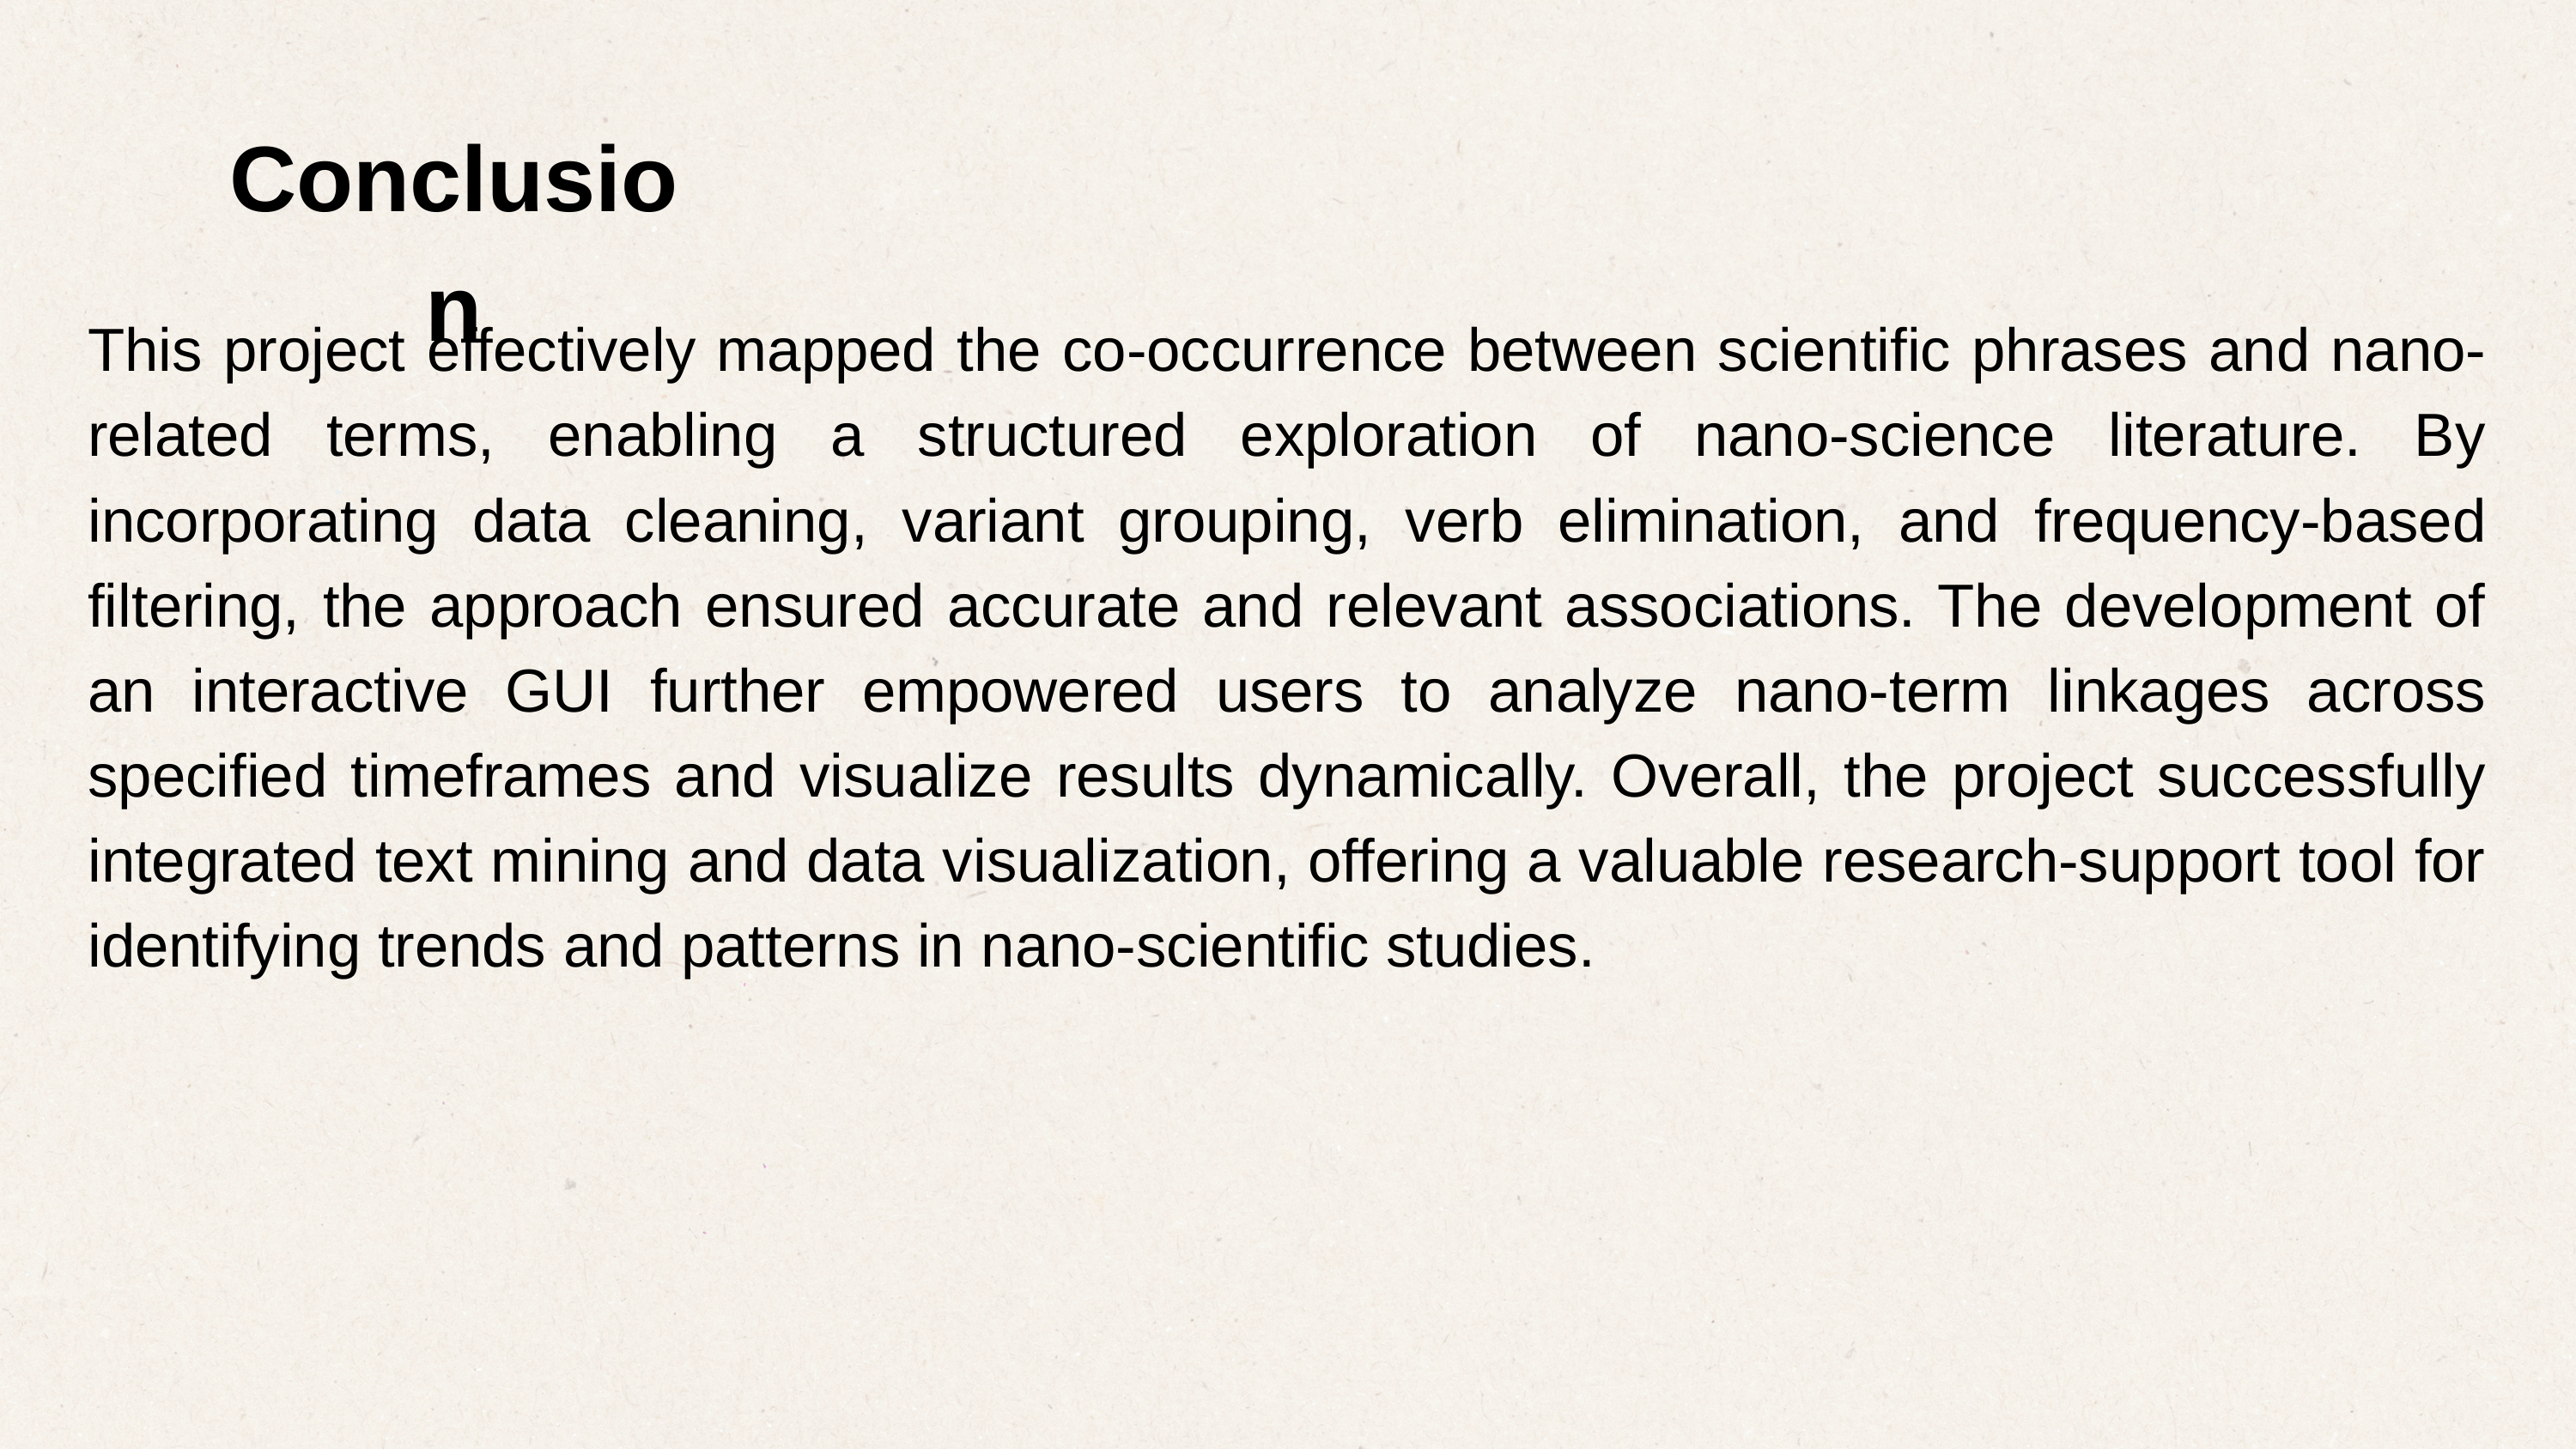

Conclusion
This project effectively mapped the co-occurrence between scientific phrases and nano-related terms, enabling a structured exploration of nano-science literature. By incorporating data cleaning, variant grouping, verb elimination, and frequency-based filtering, the approach ensured accurate and relevant associations. The development of an interactive GUI further empowered users to analyze nano-term linkages across specified timeframes and visualize results dynamically. Overall, the project successfully integrated text mining and data visualization, offering a valuable research-support tool for identifying trends and patterns in nano-scientific studies.